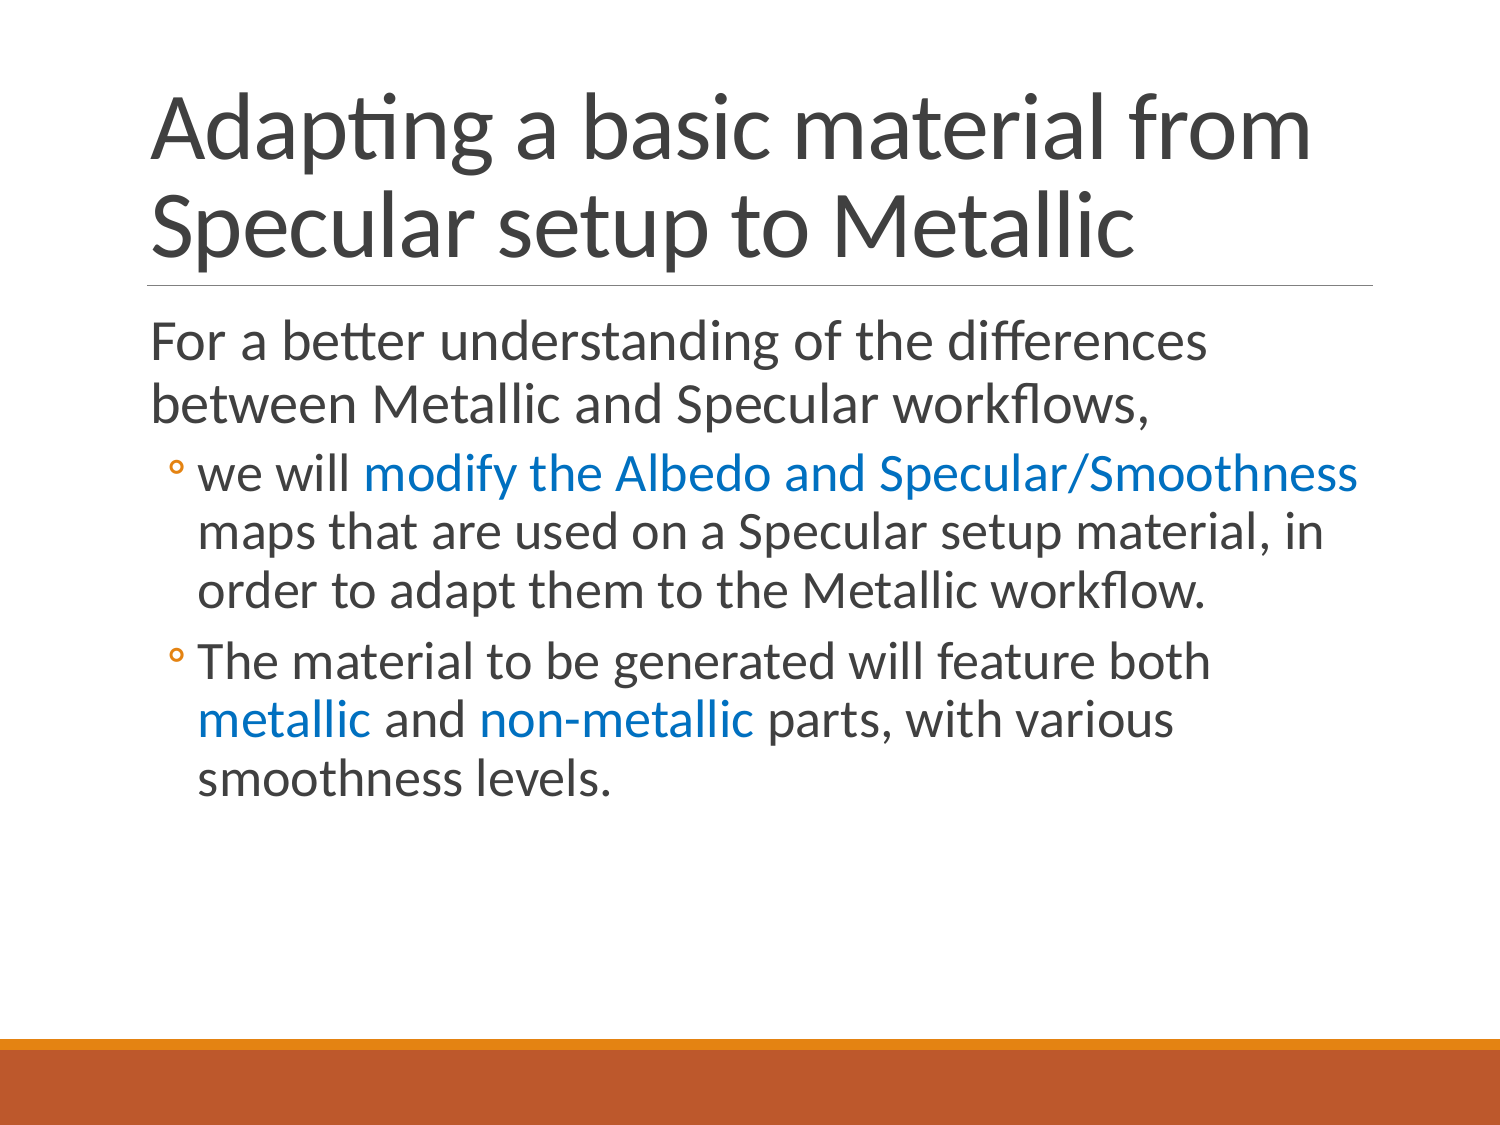

# Adapting a basic material from Specular setup to Metallic
For a better understanding of the differences between Metallic and Specular workflows,
we will modify the Albedo and Specular/Smoothness maps that are used on a Specular setup material, in order to adapt them to the Metallic workflow.
The material to be generated will feature both metallic and non-metallic parts, with various smoothness levels.